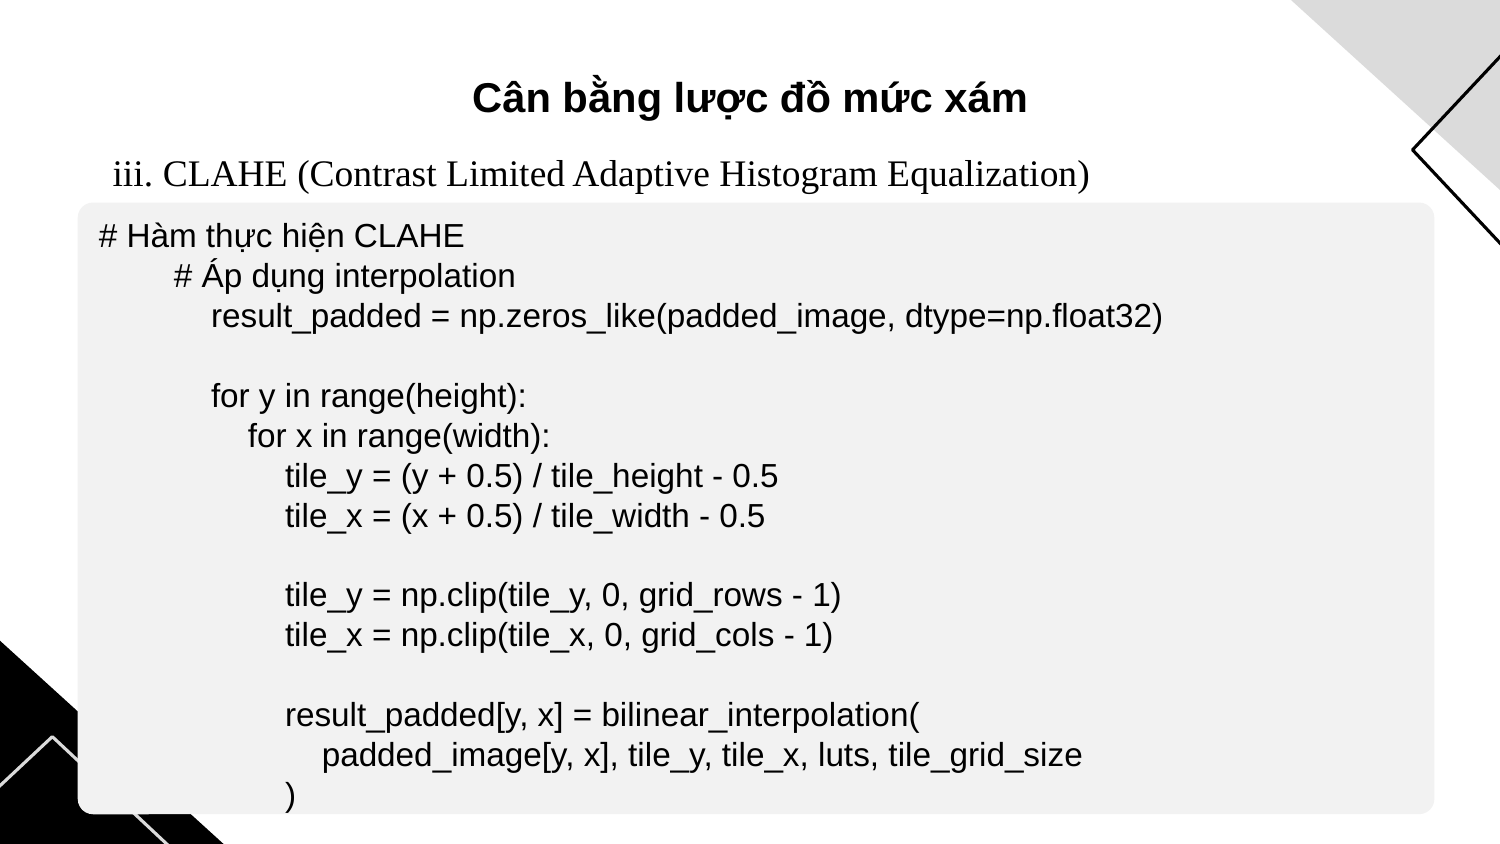

# Cân bằng lược đồ mức xám
iii. CLAHE (Contrast Limited Adaptive Histogram Equalization)
# Hàm thực hiện CLAHE
# Áp dụng interpolation
    result_padded = np.zeros_like(padded_image, dtype=np.float32)

    for y in range(height):
        for x in range(width):
            tile_y = (y + 0.5) / tile_height - 0.5
            tile_x = (x + 0.5) / tile_width - 0.5

            tile_y = np.clip(tile_y, 0, grid_rows - 1)
            tile_x = np.clip(tile_x, 0, grid_cols - 1)

            result_padded[y, x] = bilinear_interpolation(
                padded_image[y, x], tile_y, tile_x, luts, tile_grid_size
            )